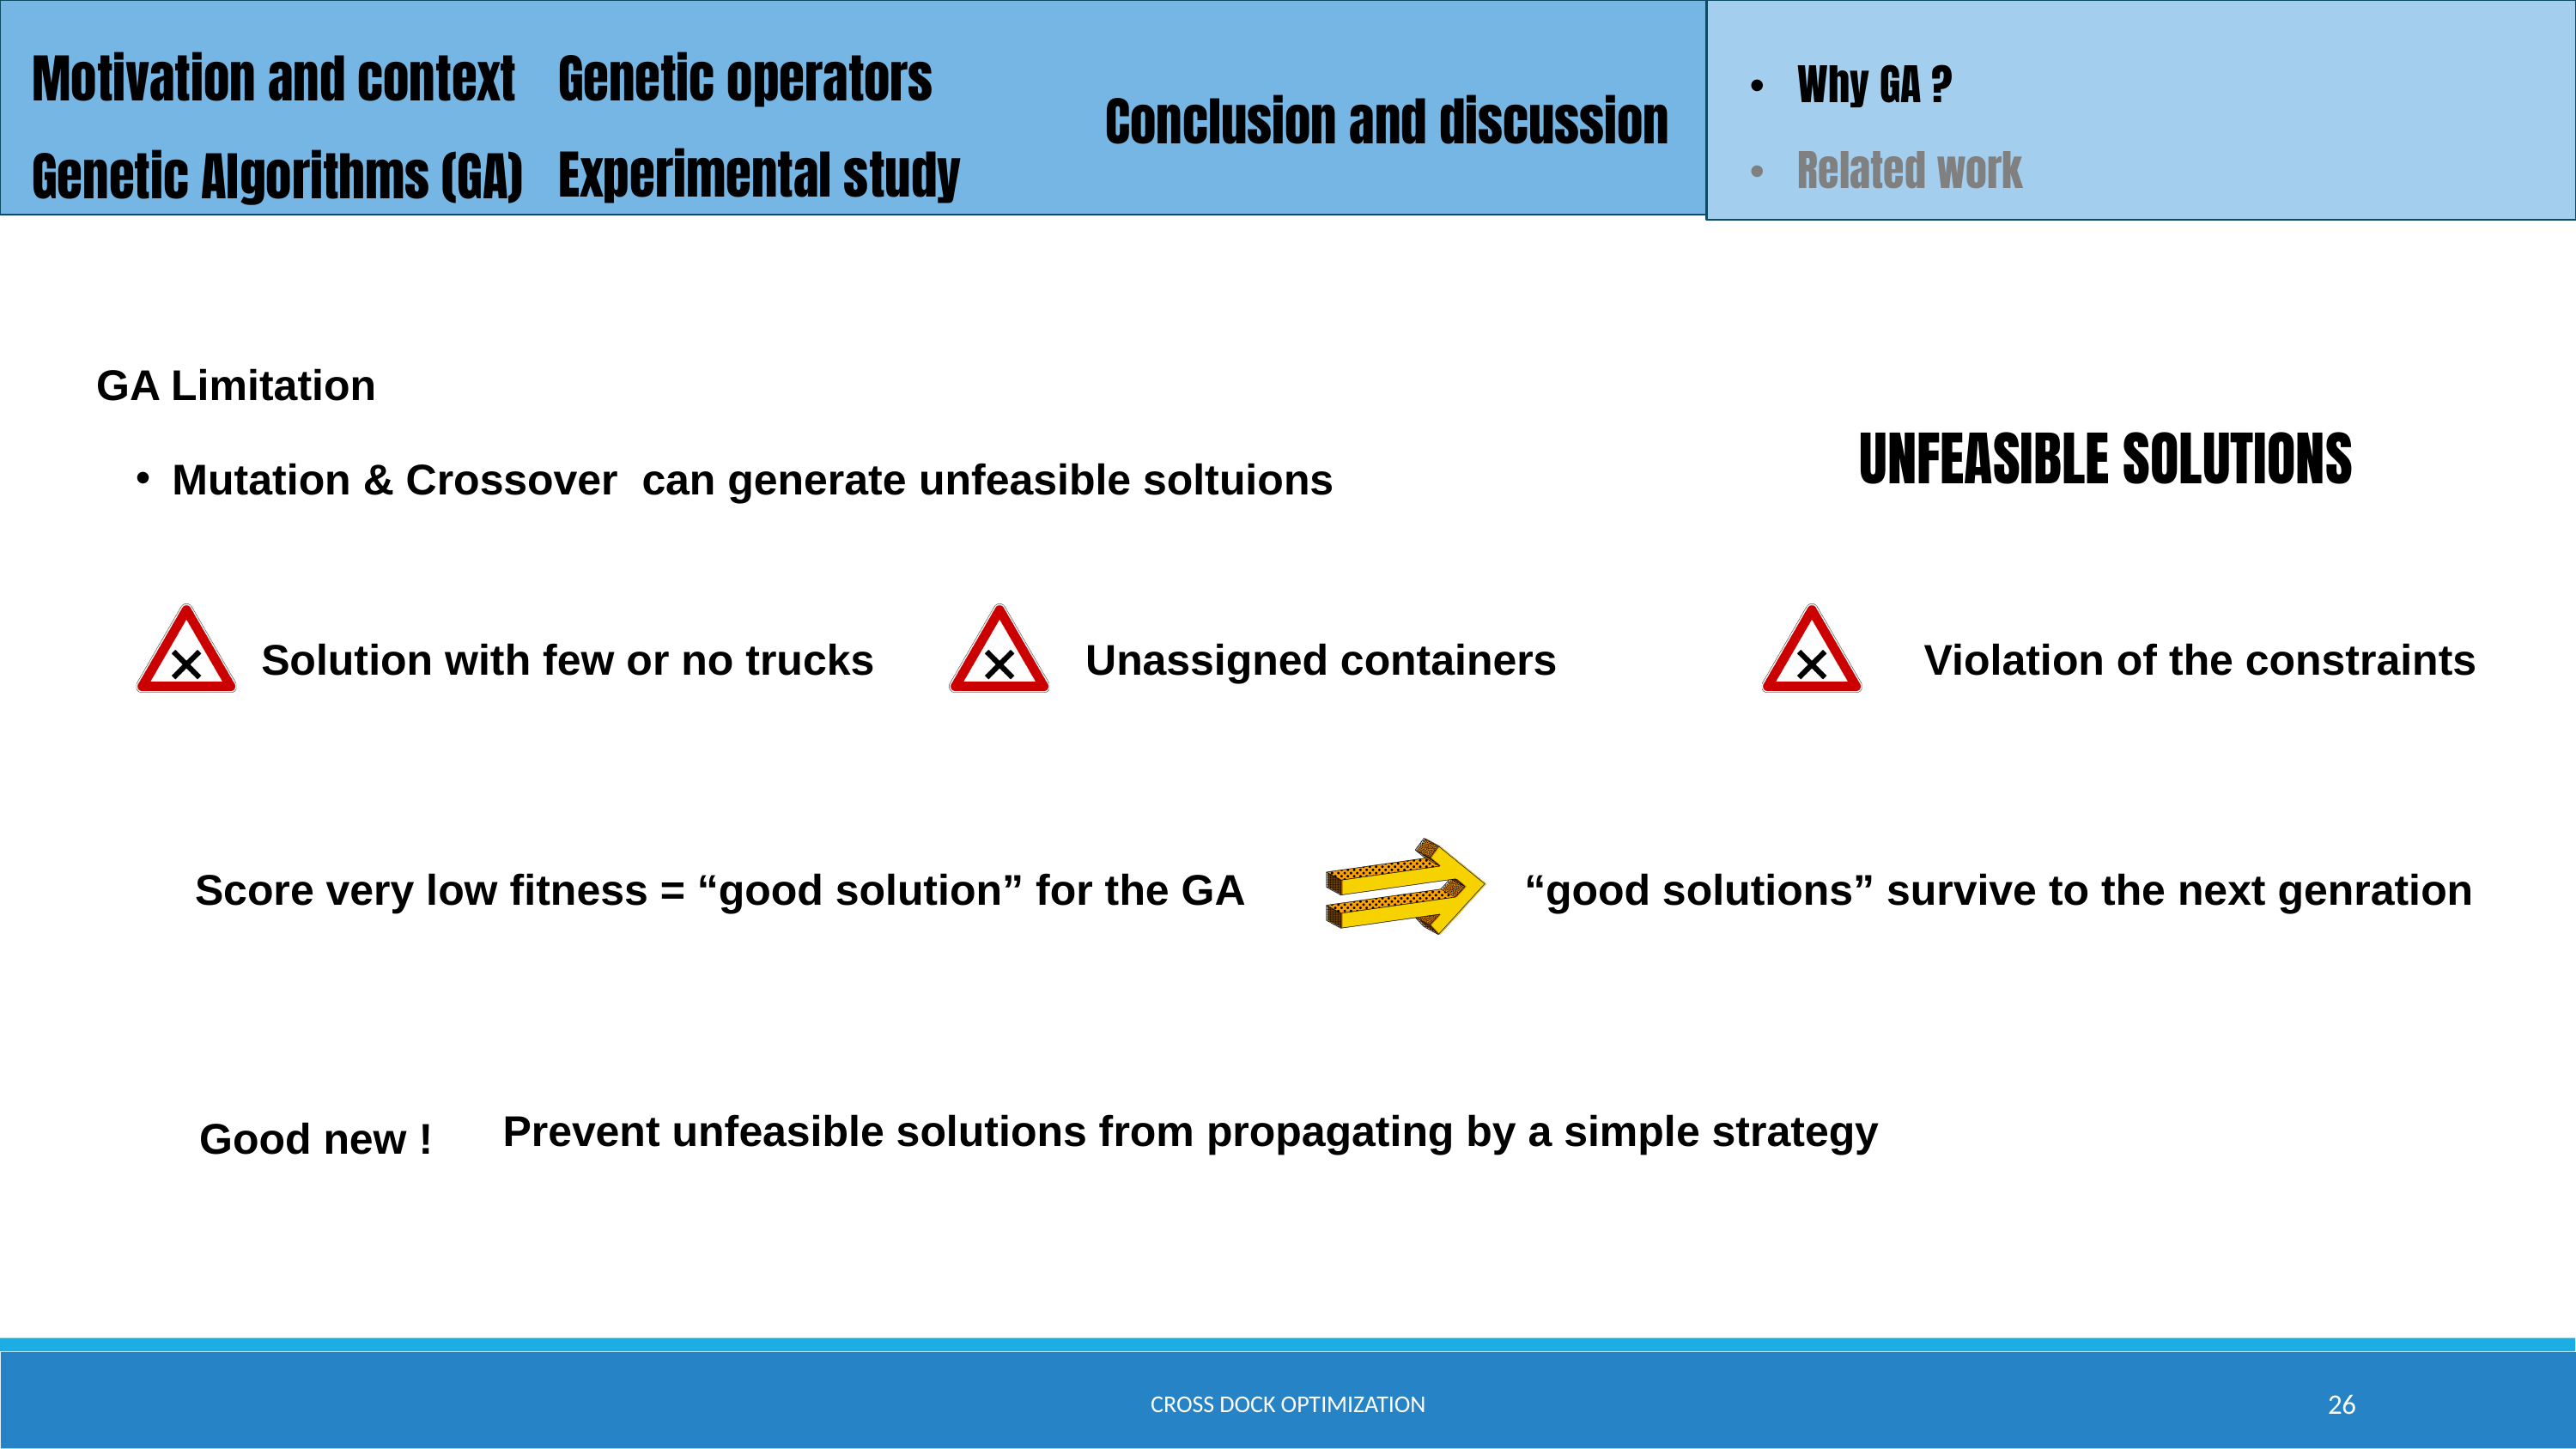

Motivation and context
Genetic operators
Why GA ?
Conclusion and discussion
Related work
Genetic Algorithms (GA)
Experimental study
GA Limitation
UNFEASIBLE SOLUTIONS
Mutation & Crossover  can generate unfeasible soltuions

Solution with few or no trucks
Unassigned containers
Violation of the constraints

Score very low fitness = “good solution” for the GA
“good solutions” survive to the next genration
Prevent unfeasible solutions from propagating by a simple strategy
Good new !
Cross dock optimization
26